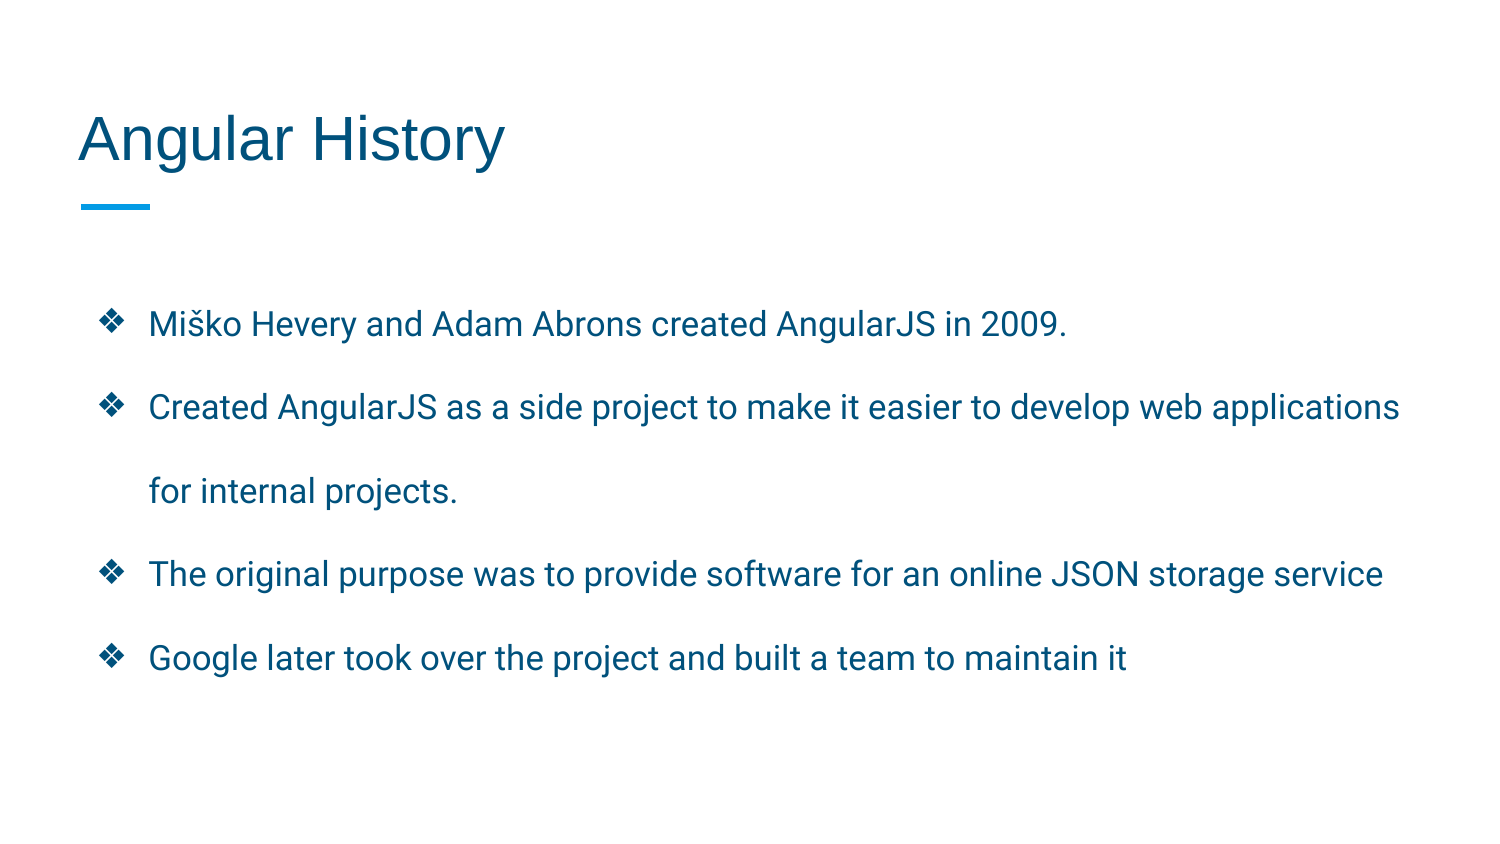

# Angular History
Miško Hevery and Adam Abrons created AngularJS in 2009.
Created AngularJS as a side project to make it easier to develop web applications for internal projects.
The original purpose was to provide software for an online JSON storage service
Google later took over the project and built a team to maintain it